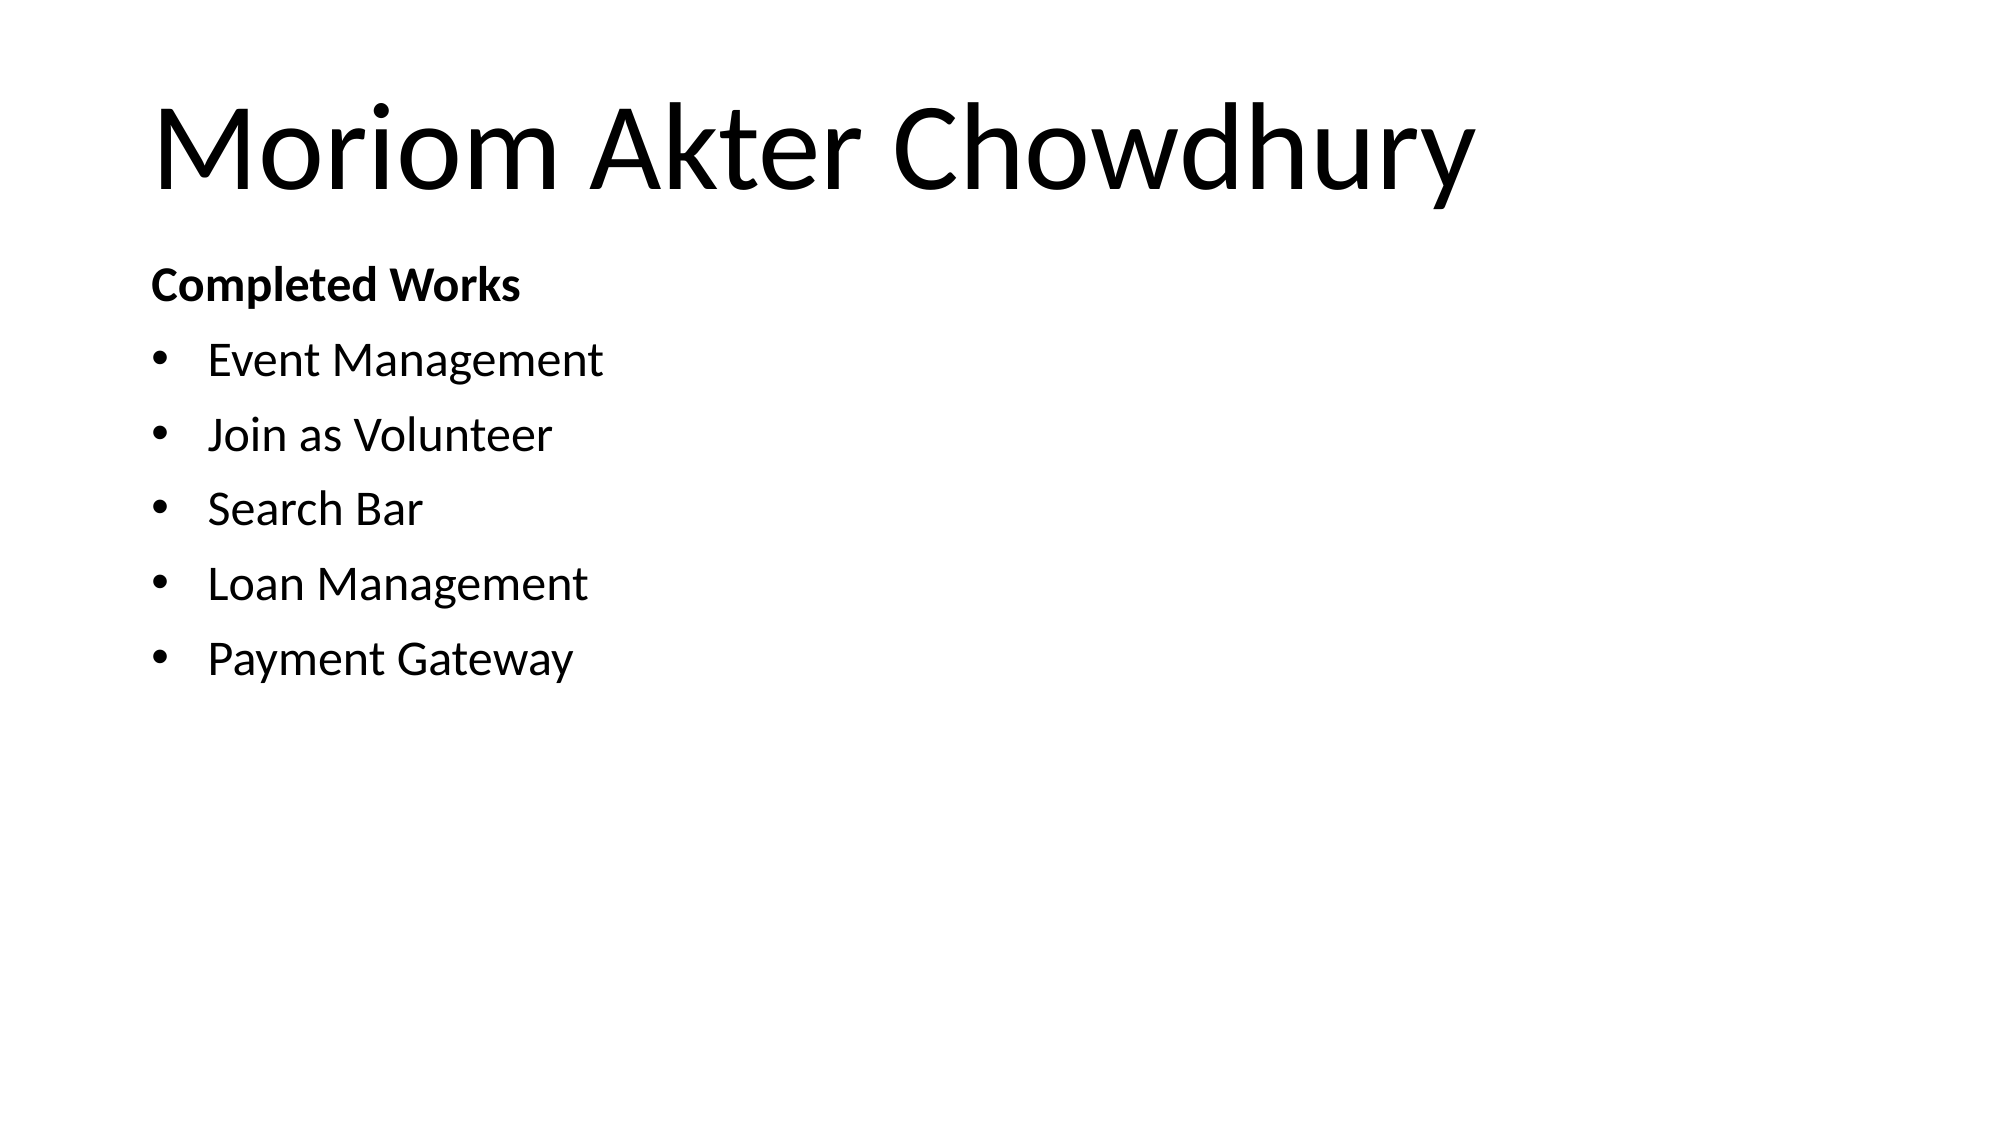

# Moriom Akter Chowdhury
Completed Works
Event Management
Join as Volunteer
Search Bar
Loan Management
Payment Gateway